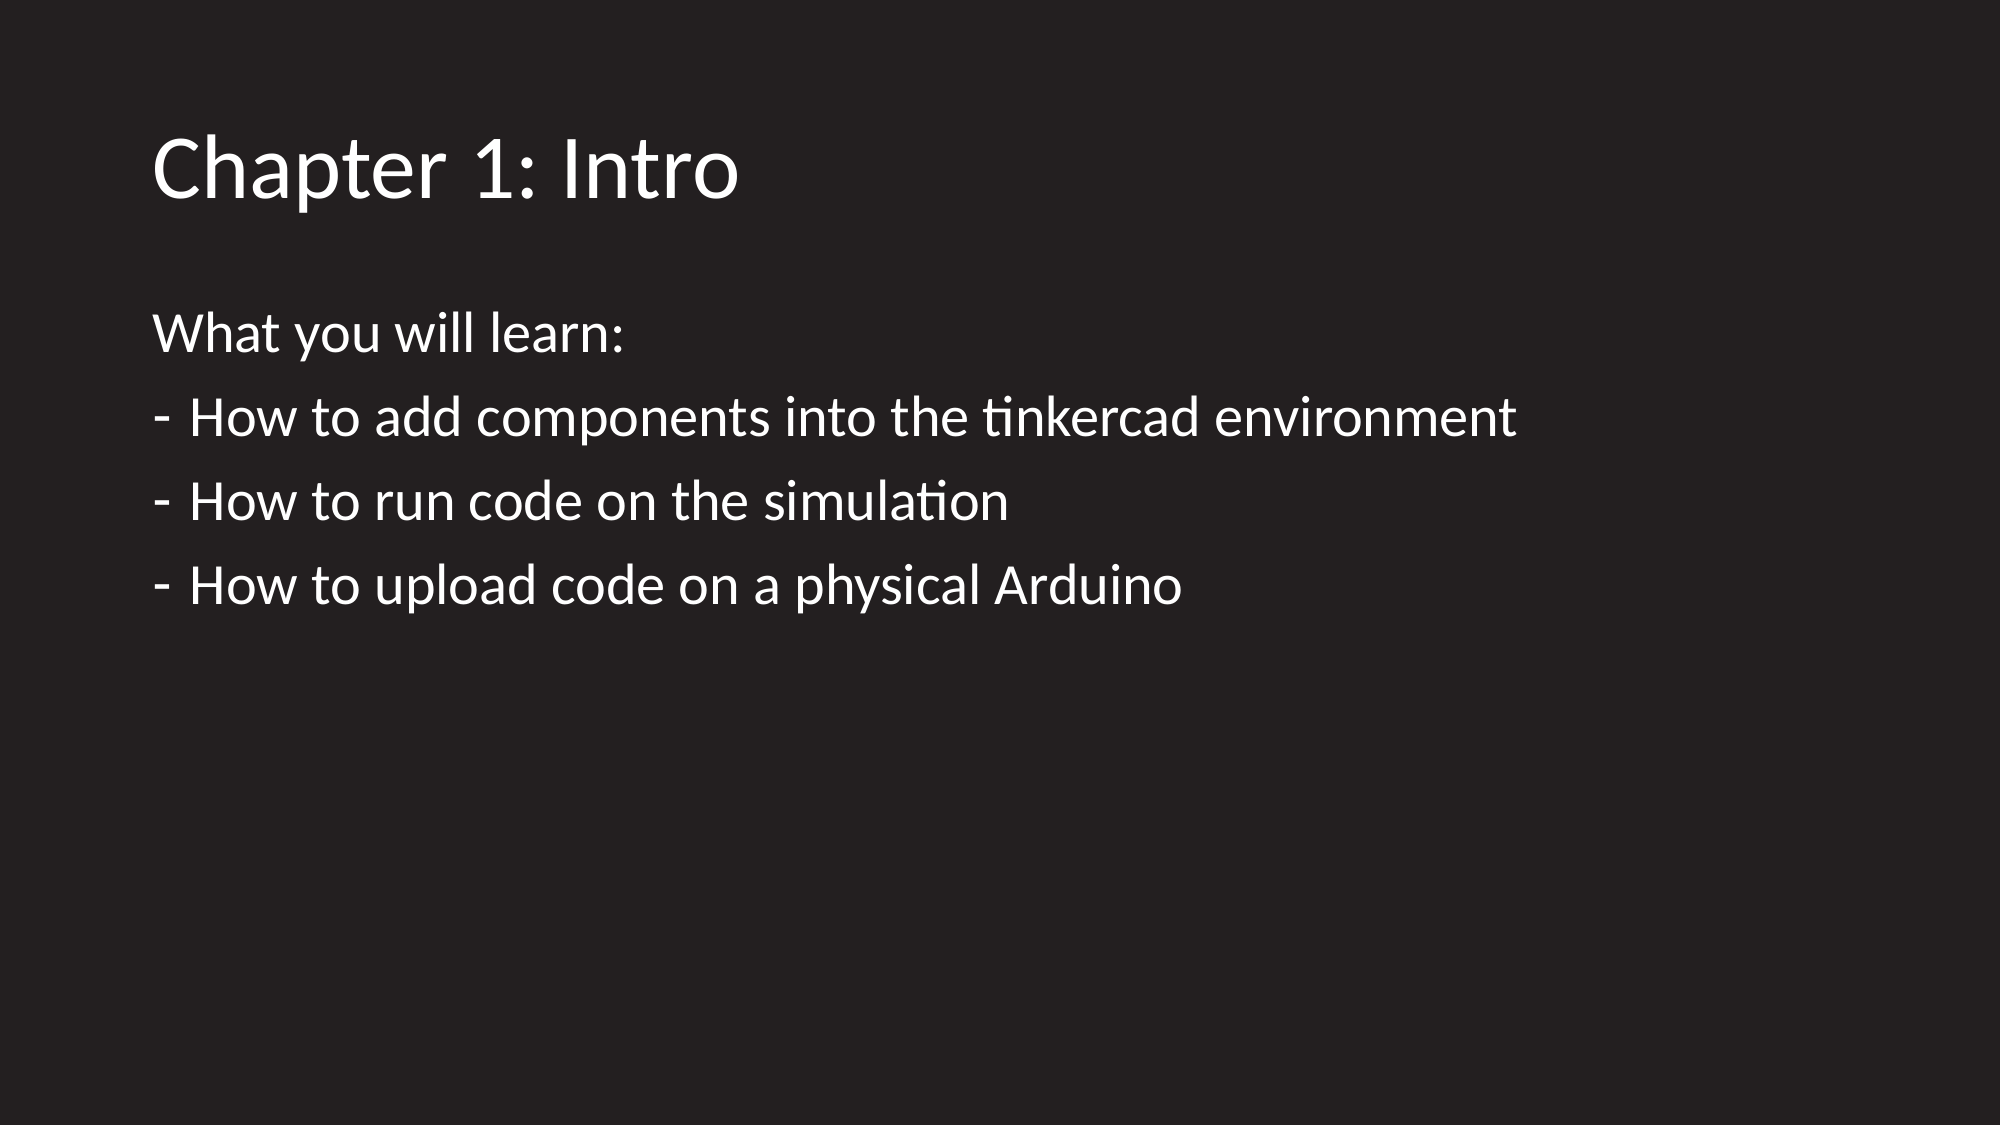

# Chapter 1: Intro
What you will learn:
How to add components into the tinkercad environment
How to run code on the simulation
How to upload code on a physical Arduino